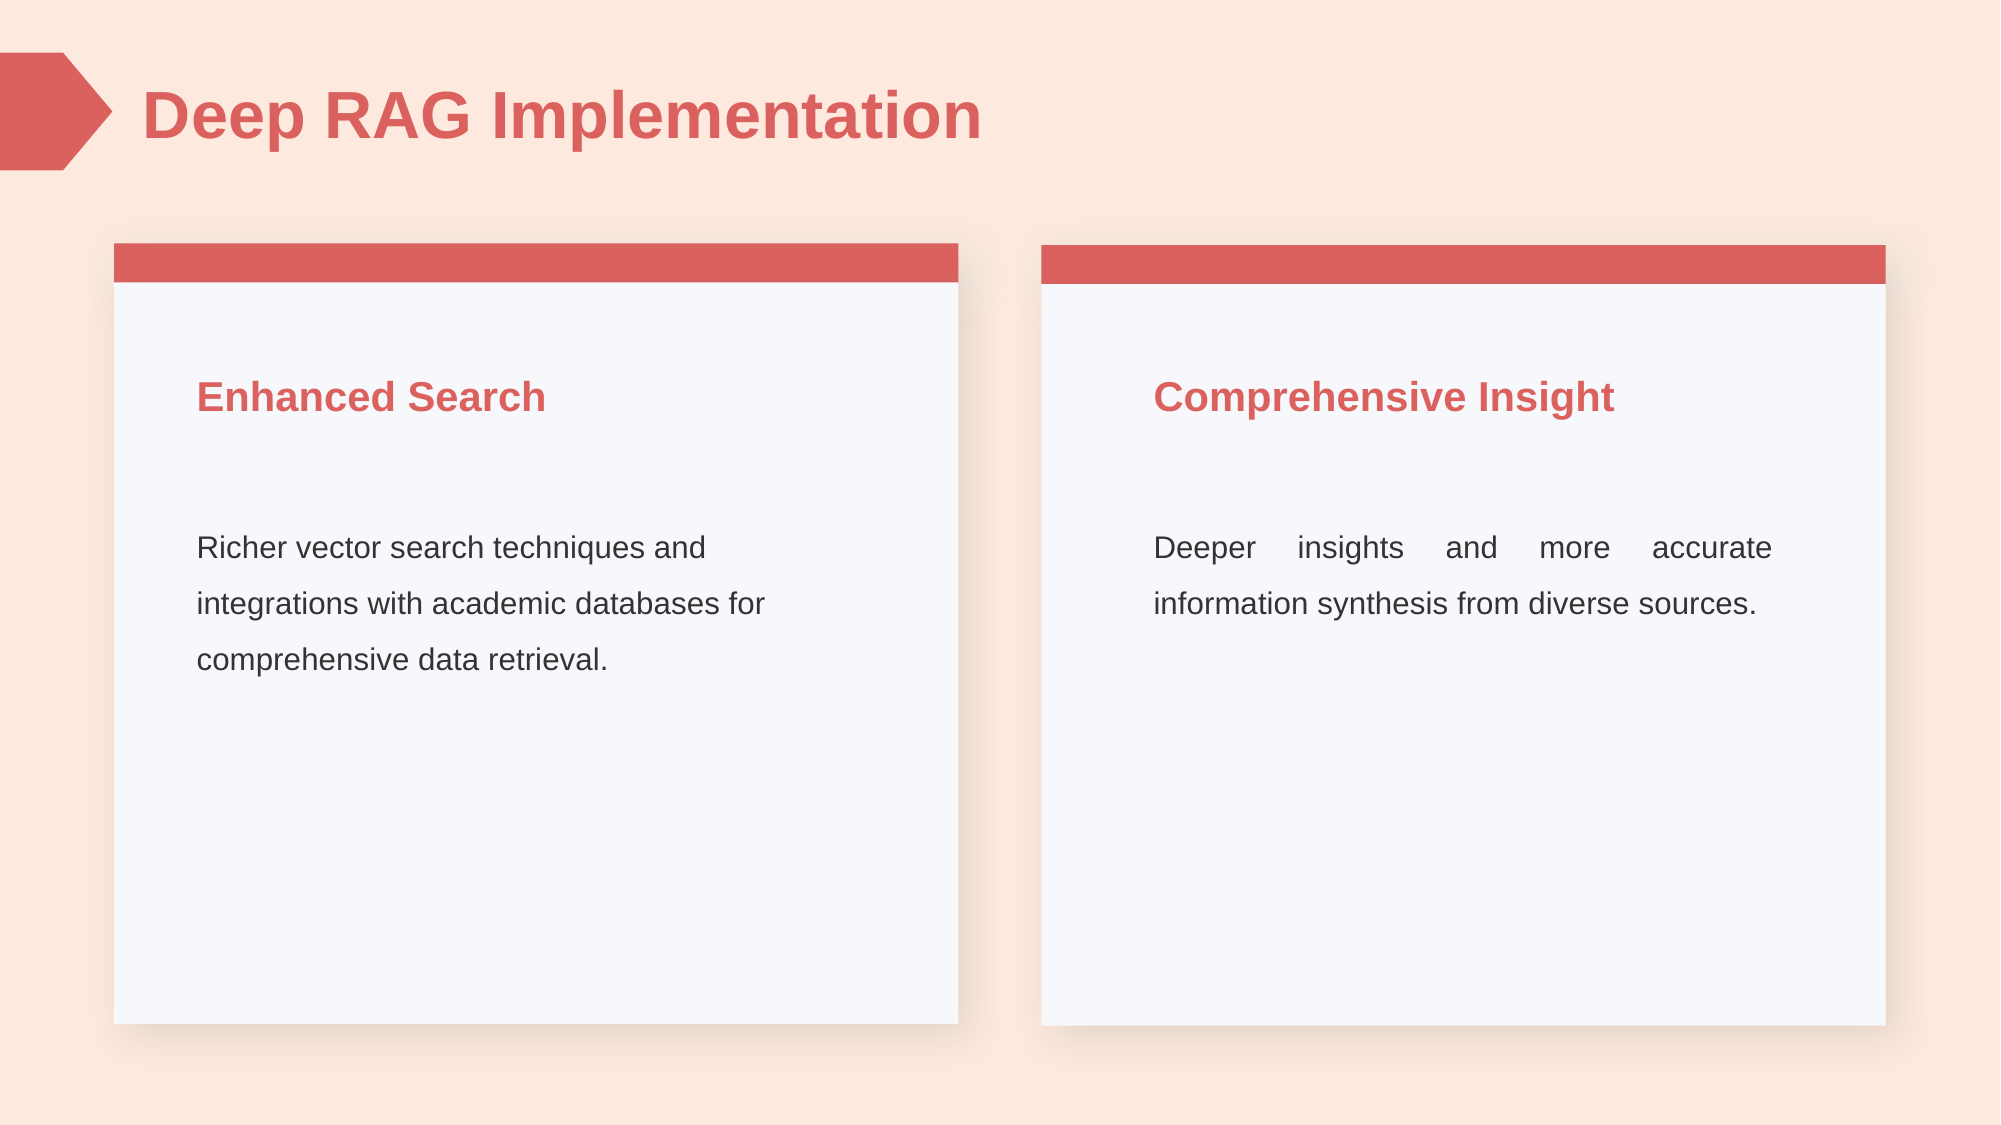

Deep RAG Implementation

Enhanced Search
Comprehensive Insight
Richer vector search techniques and integrations with academic databases for comprehensive data retrieval.
Deeper insights and more accurate information synthesis from diverse sources.